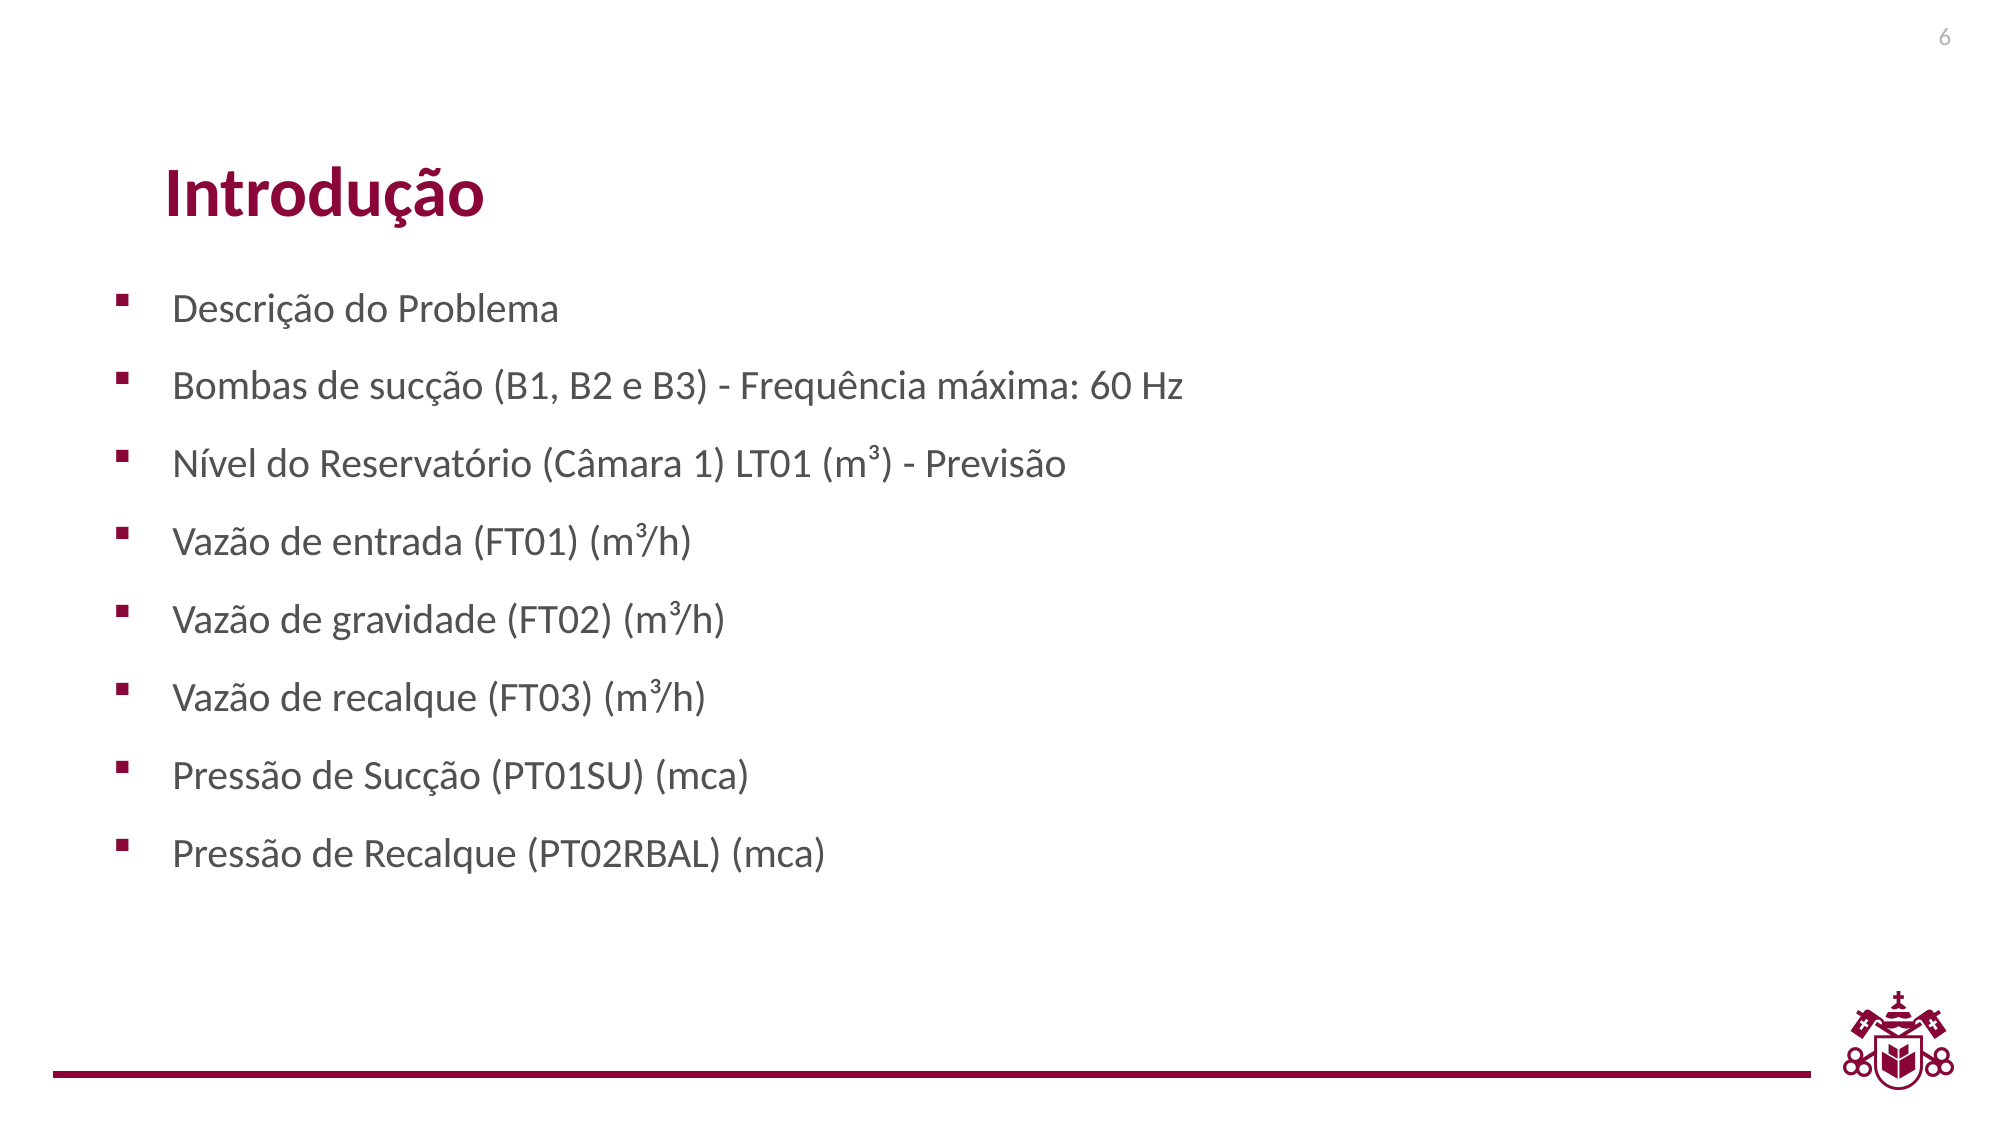

6
Introdução
Descrição do Problema
Bombas de sucção (B1, B2 e B3) - Frequência máxima: 60 Hz
Nível do Reservatório (Câmara 1) LT01 (m³) - Previsão
Vazão de entrada (FT01) (m³/h)
Vazão de gravidade (FT02) (m³/h)
Vazão de recalque (FT03) (m³/h)
Pressão de Sucção (PT01SU) (mca)
Pressão de Recalque (PT02RBAL) (mca)